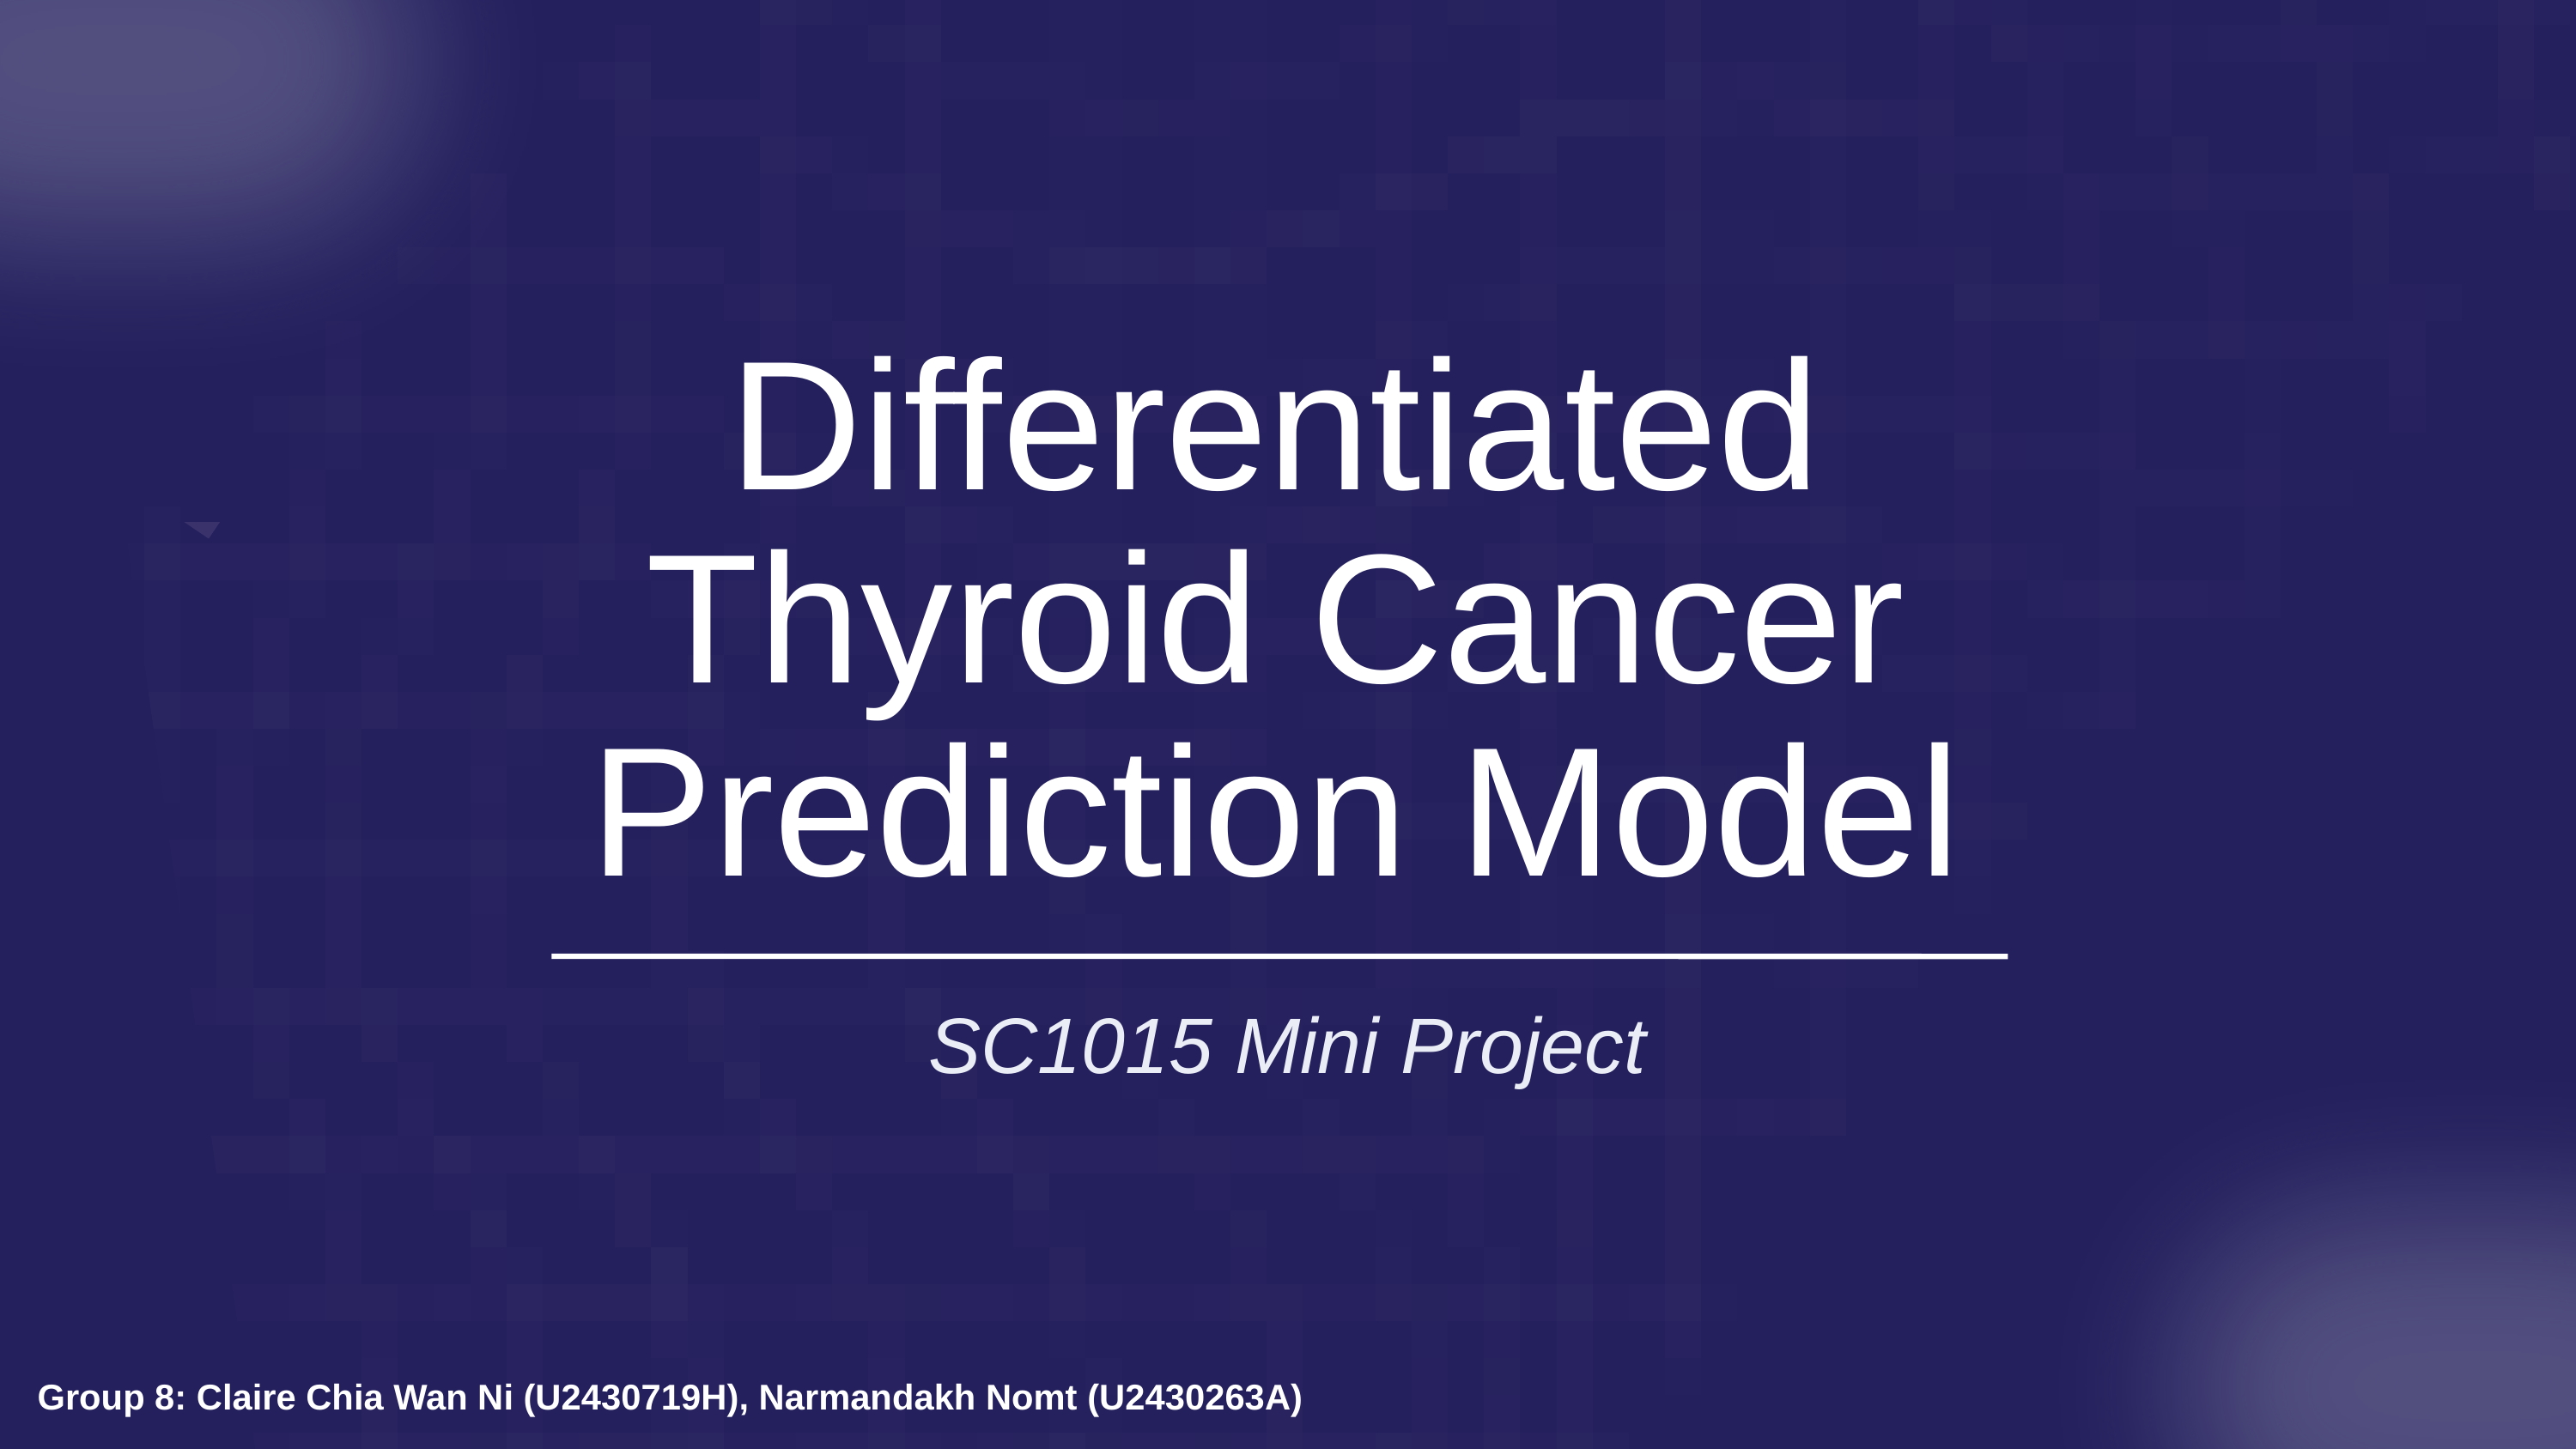

Differentiated Thyroid Cancer Prediction Model

SC1015 Mini Project

Group 8: Claire Chia Wan Ni (U2430719H), Narmandakh Nomt (U2430263A)